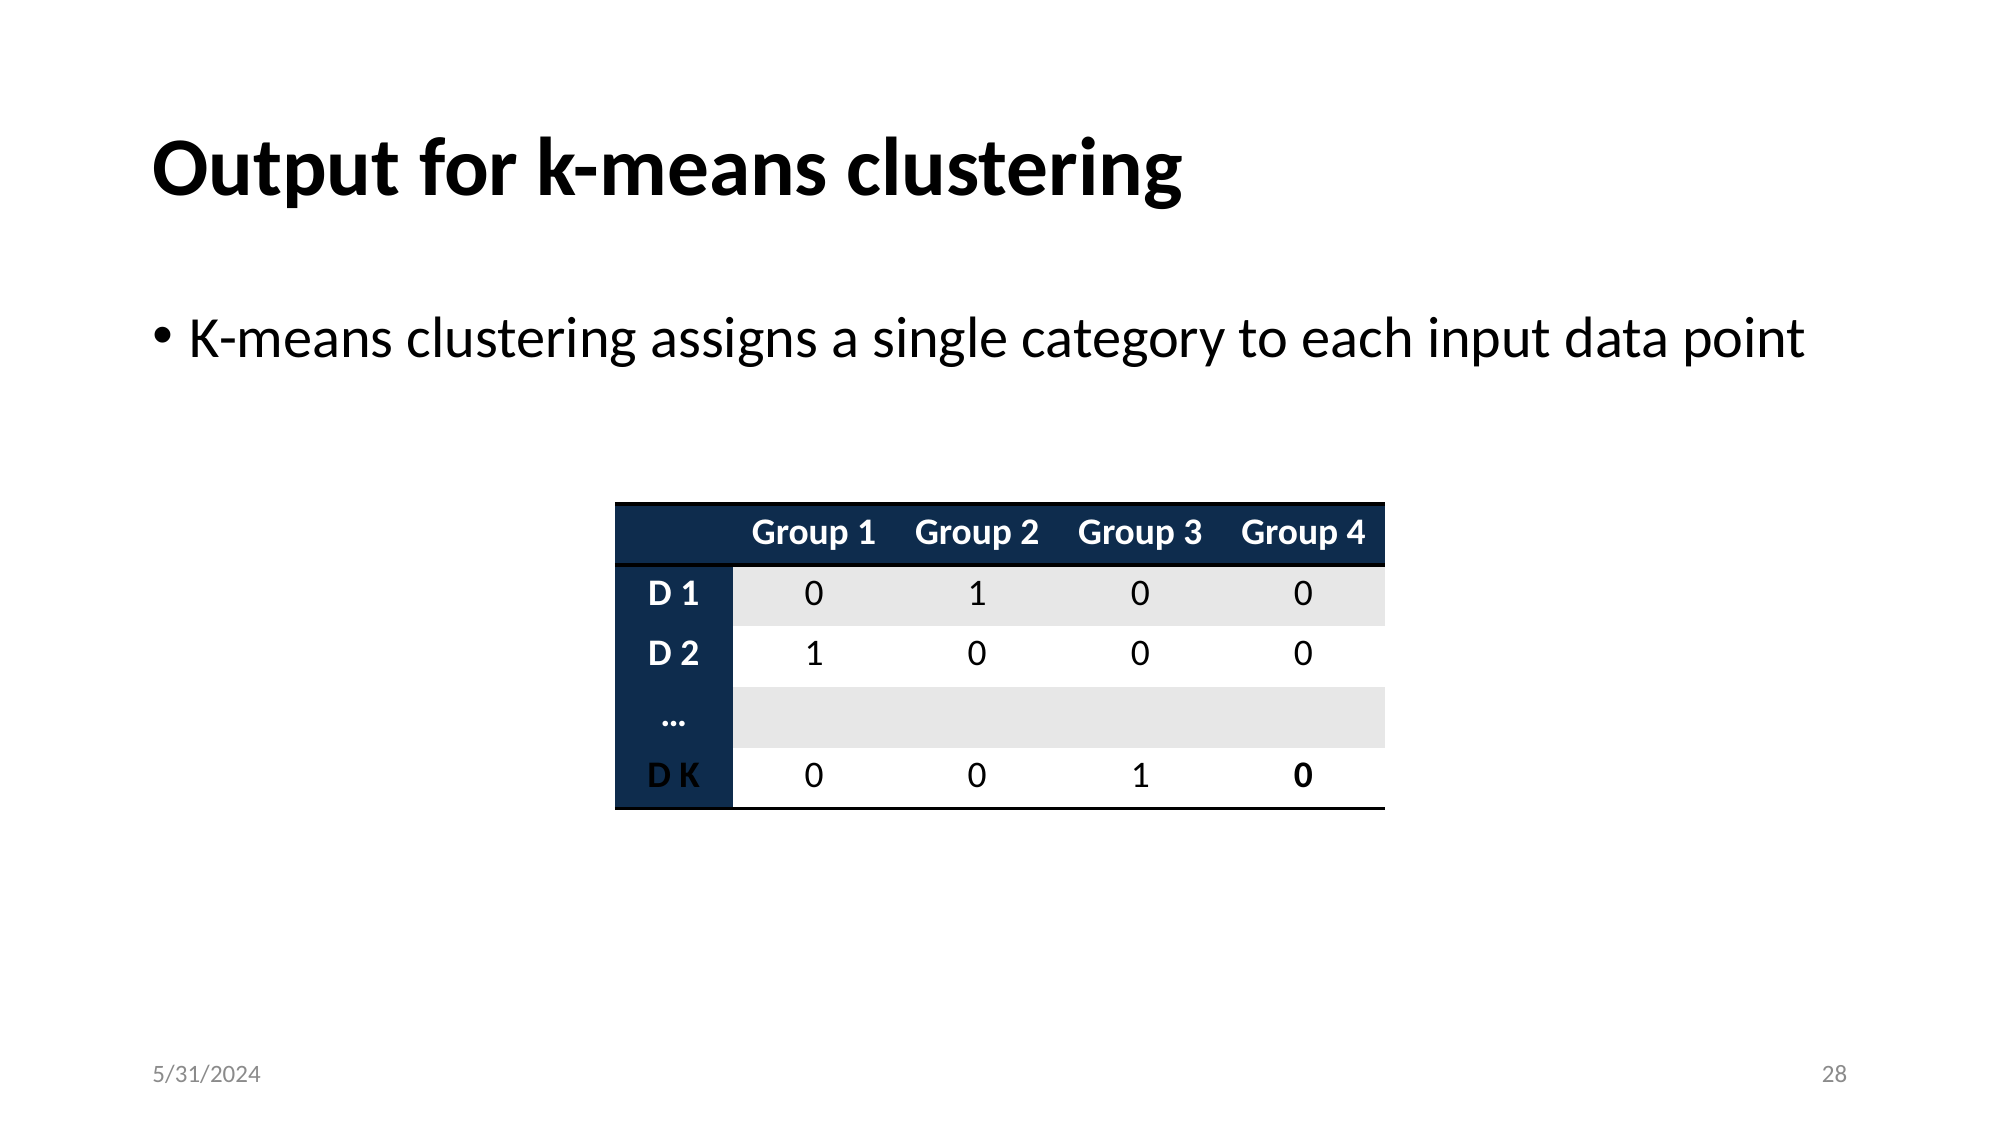

# Output for k-means clustering
K-means clustering assigns a single category to each input data point
|  | Group 1 | Group 2 | Group 3 | Group 4 |
| --- | --- | --- | --- | --- |
| D 1 | 0 | 1 | 0 | 0 |
| D 2 | 1 | 0 | 0 | 0 |
| … |  |  |  |  |
| D K | 0 | 0 | 1 | 0 |
5/31/2024
28